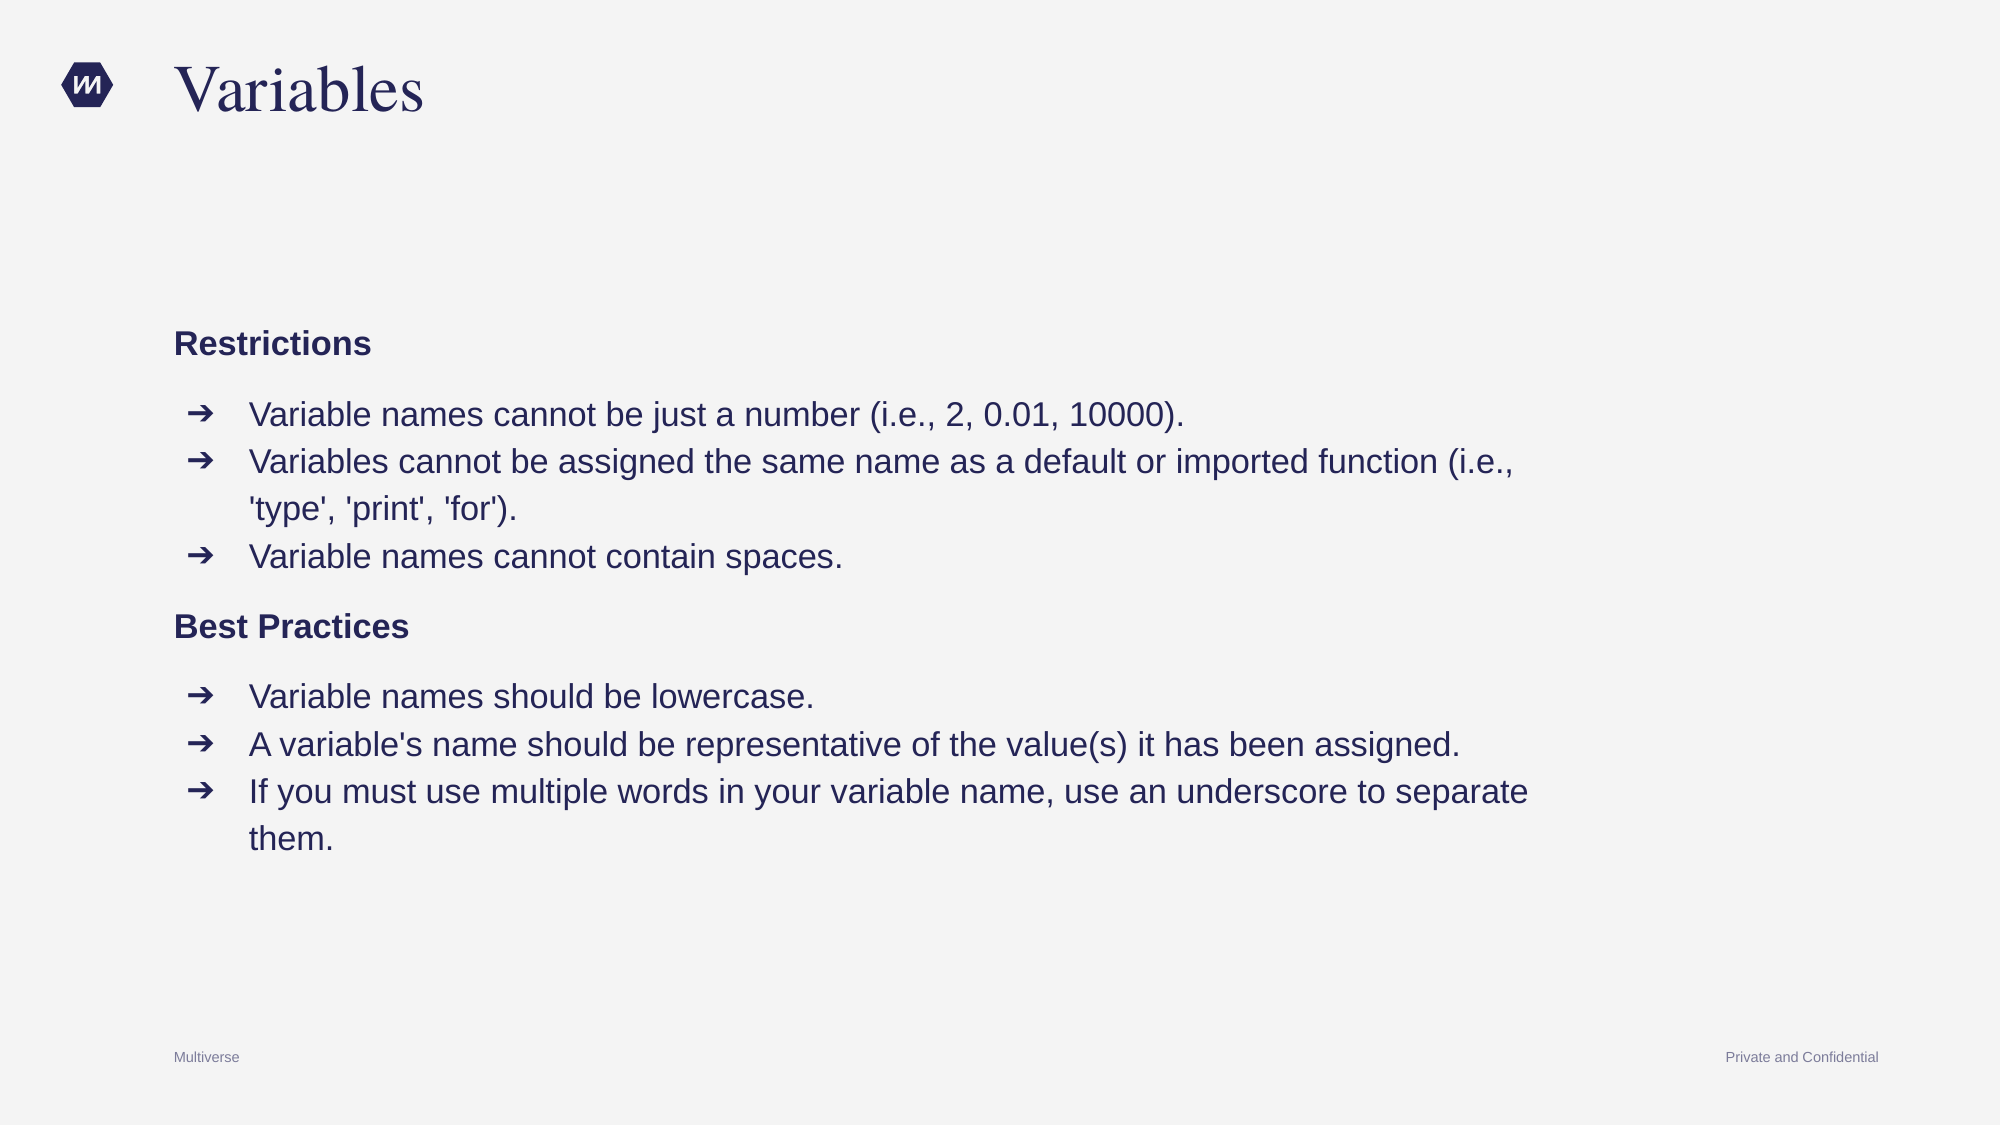

# Variables
Restrictions
Variable names cannot be just a number (i.e., 2, 0.01, 10000).
Variables cannot be assigned the same name as a default or imported function (i.e., 'type', 'print', 'for').
Variable names cannot contain spaces.
Best Practices
Variable names should be lowercase.
A variable's name should be representative of the value(s) it has been assigned.
If you must use multiple words in your variable name, use an underscore to separate them.